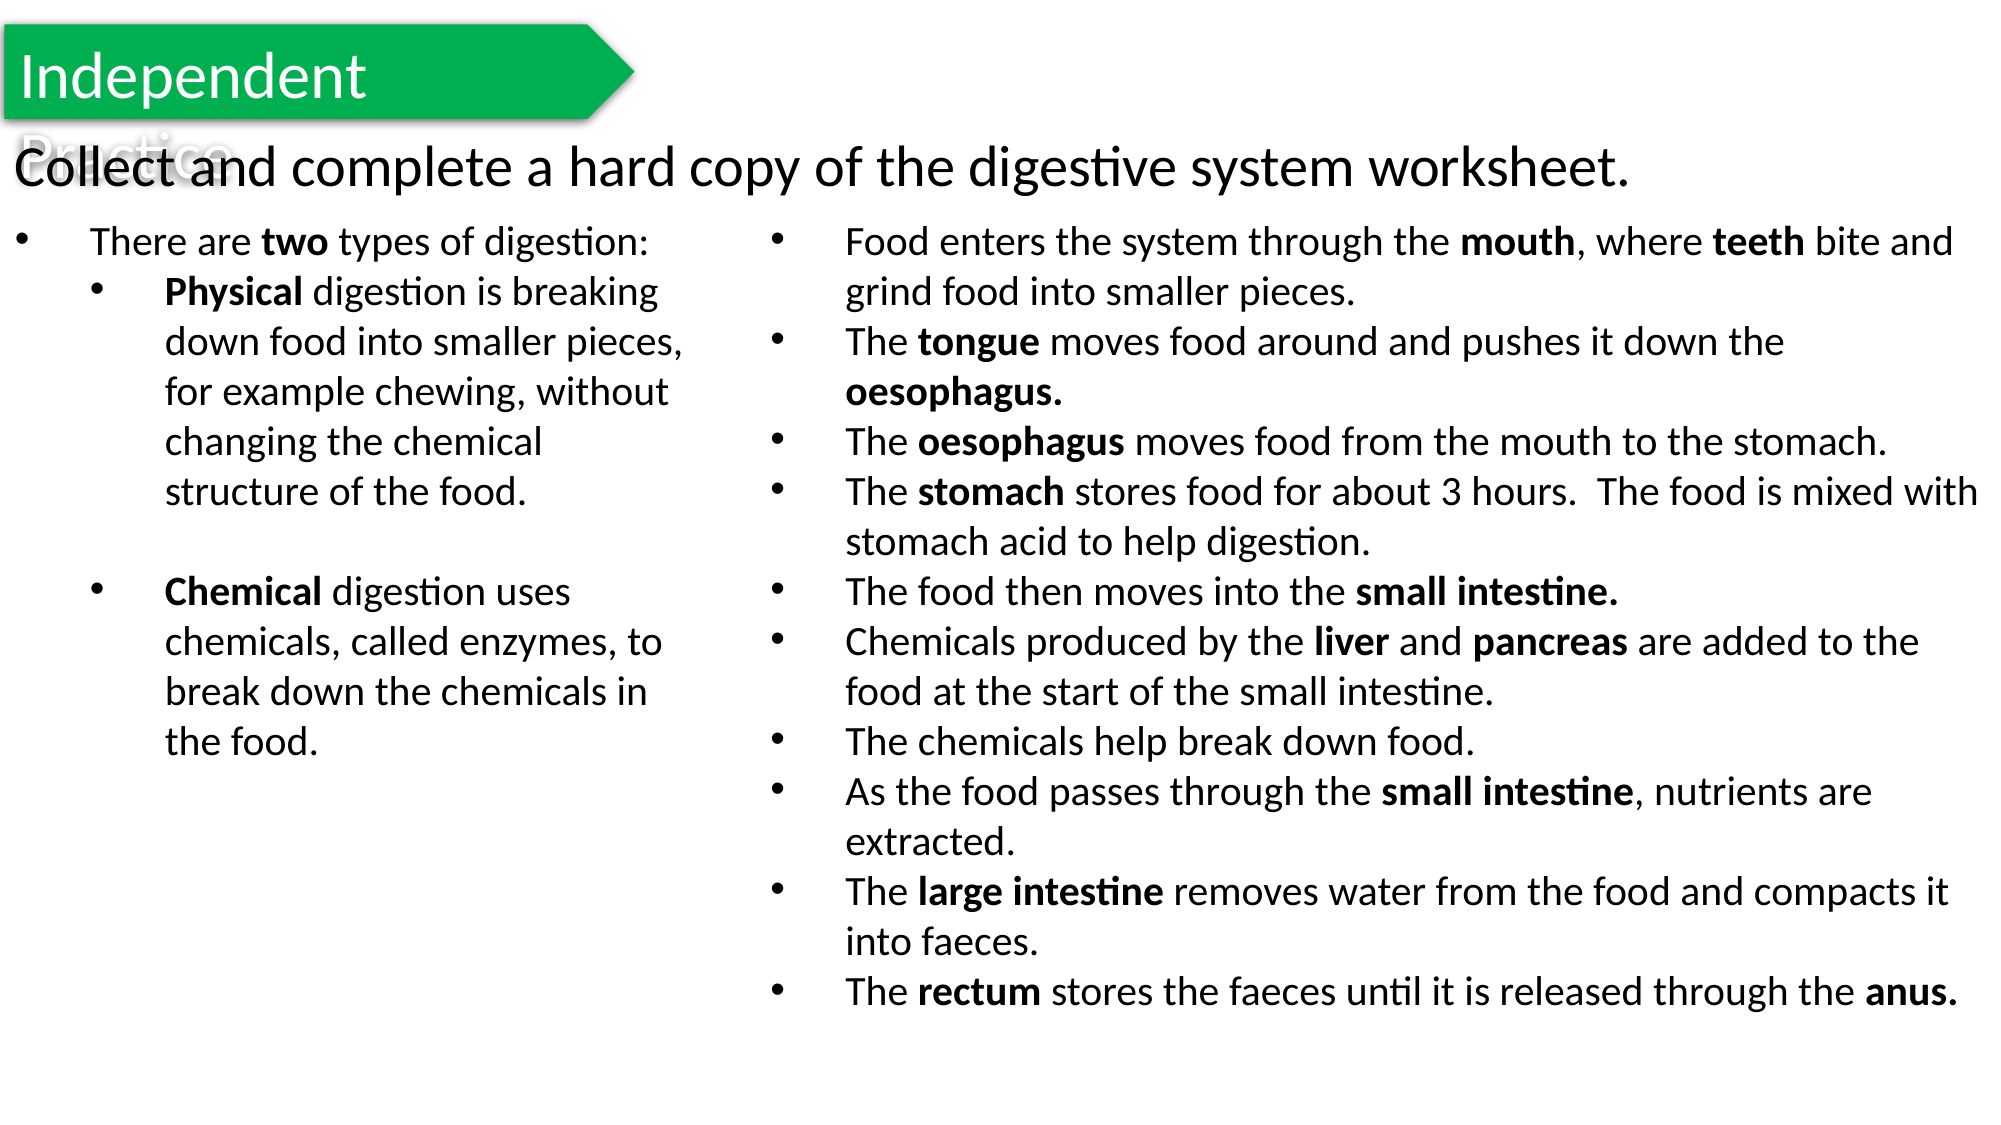

Independent Practice
Collect and complete a hard copy of the digestive system worksheet.
There are two types of digestion:
Physical digestion is breaking down food into smaller pieces, for example chewing, without changing the chemical structure of the food.

Chemical digestion uses chemicals, called enzymes, to break down the chemicals in the food.
Food enters the system through the mouth, where teeth bite and grind food into smaller pieces.
The tongue moves food around and pushes it down the oesophagus.
The oesophagus moves food from the mouth to the stomach.
The stomach stores food for about 3 hours.  The food is mixed with stomach acid to help digestion.
The food then moves into the small intestine.
Chemicals produced by the liver and pancreas are added to the food at the start of the small intestine.
The chemicals help break down food.
As the food passes through the small intestine, nutrients are extracted.
The large intestine removes water from the food and compacts it into faeces.
The rectum stores the faeces until it is released through the anus.